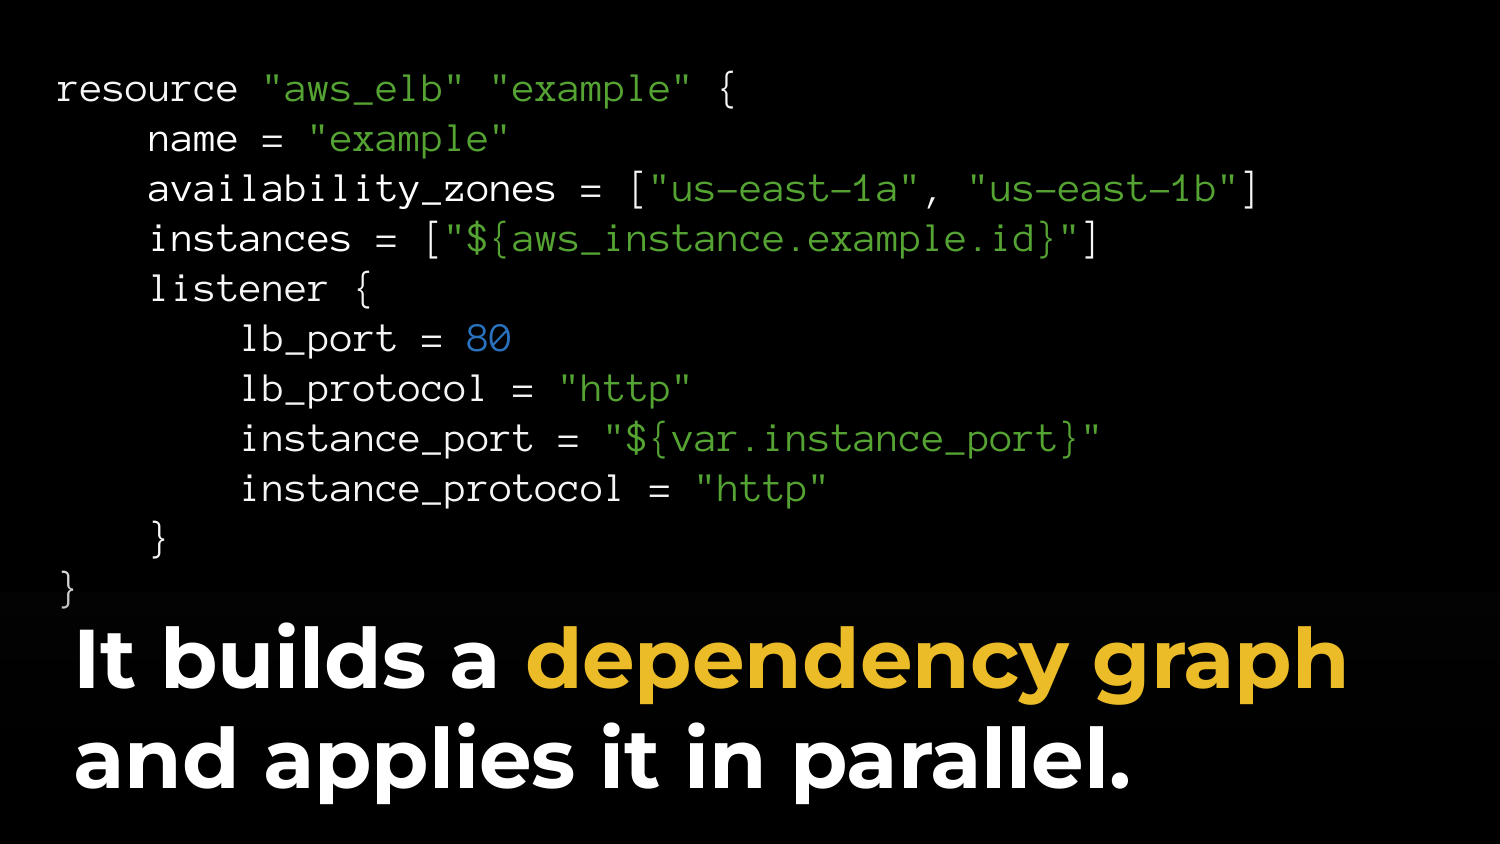

resource "aws_elb" "example" {
    name = "example"
    availability_zones = ["us-east-1a", "us-east-1b"]
    instances = ["${aws_instance.example.id}"]
    listener {
        lb_port = 80
        lb_protocol = "http"
        instance_port = "${var.instance_port}"
        instance_protocol = "http"
    }
}

It builds a dependency graph and applies it in parallel.